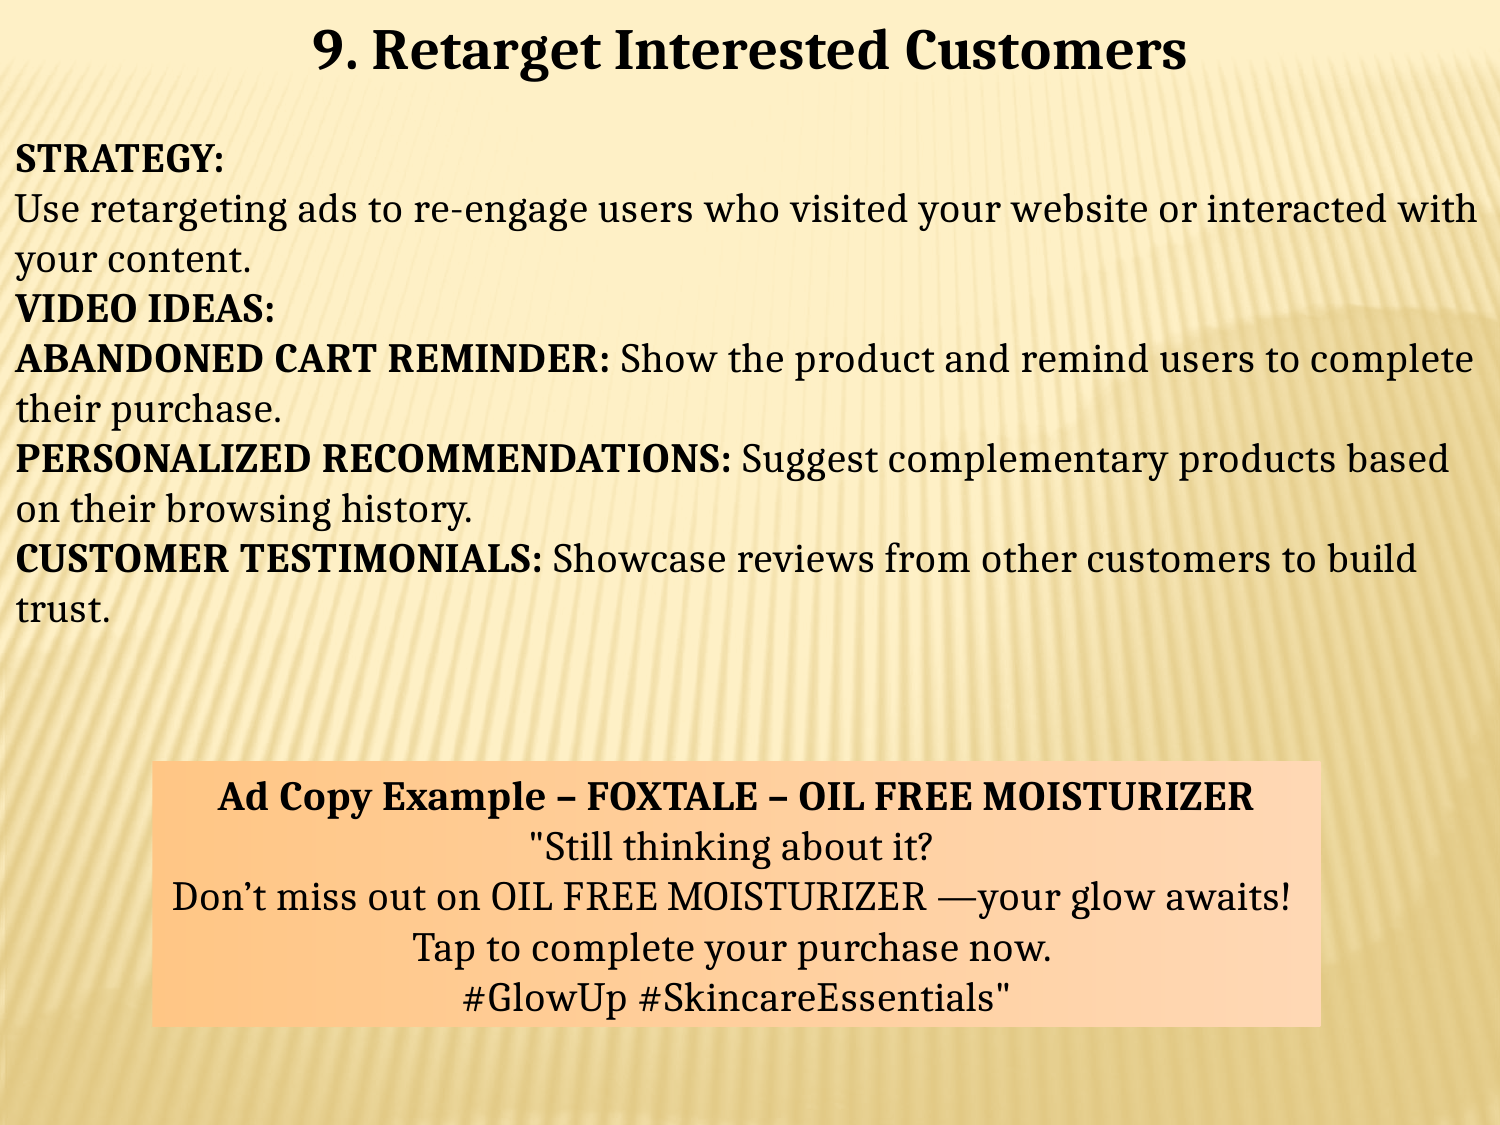

9. Retarget Interested Customers

STRATEGY:
Use retargeting ads to re-engage users who visited your website or interacted with your content.
VIDEO IDEAS:
ABANDONED CART REMINDER: Show the product and remind users to complete their purchase.
PERSONALIZED RECOMMENDATIONS: Suggest complementary products based on their browsing history.
CUSTOMER TESTIMONIALS: Showcase reviews from other customers to build trust.

Ad Copy Example – FOXTALE – OIL FREE MOISTURIZER
"Still thinking about it?
Don’t miss out on OIL FREE MOISTURIZER —your glow awaits!
Tap to complete your purchase now.
#GlowUp #SkincareEssentials"